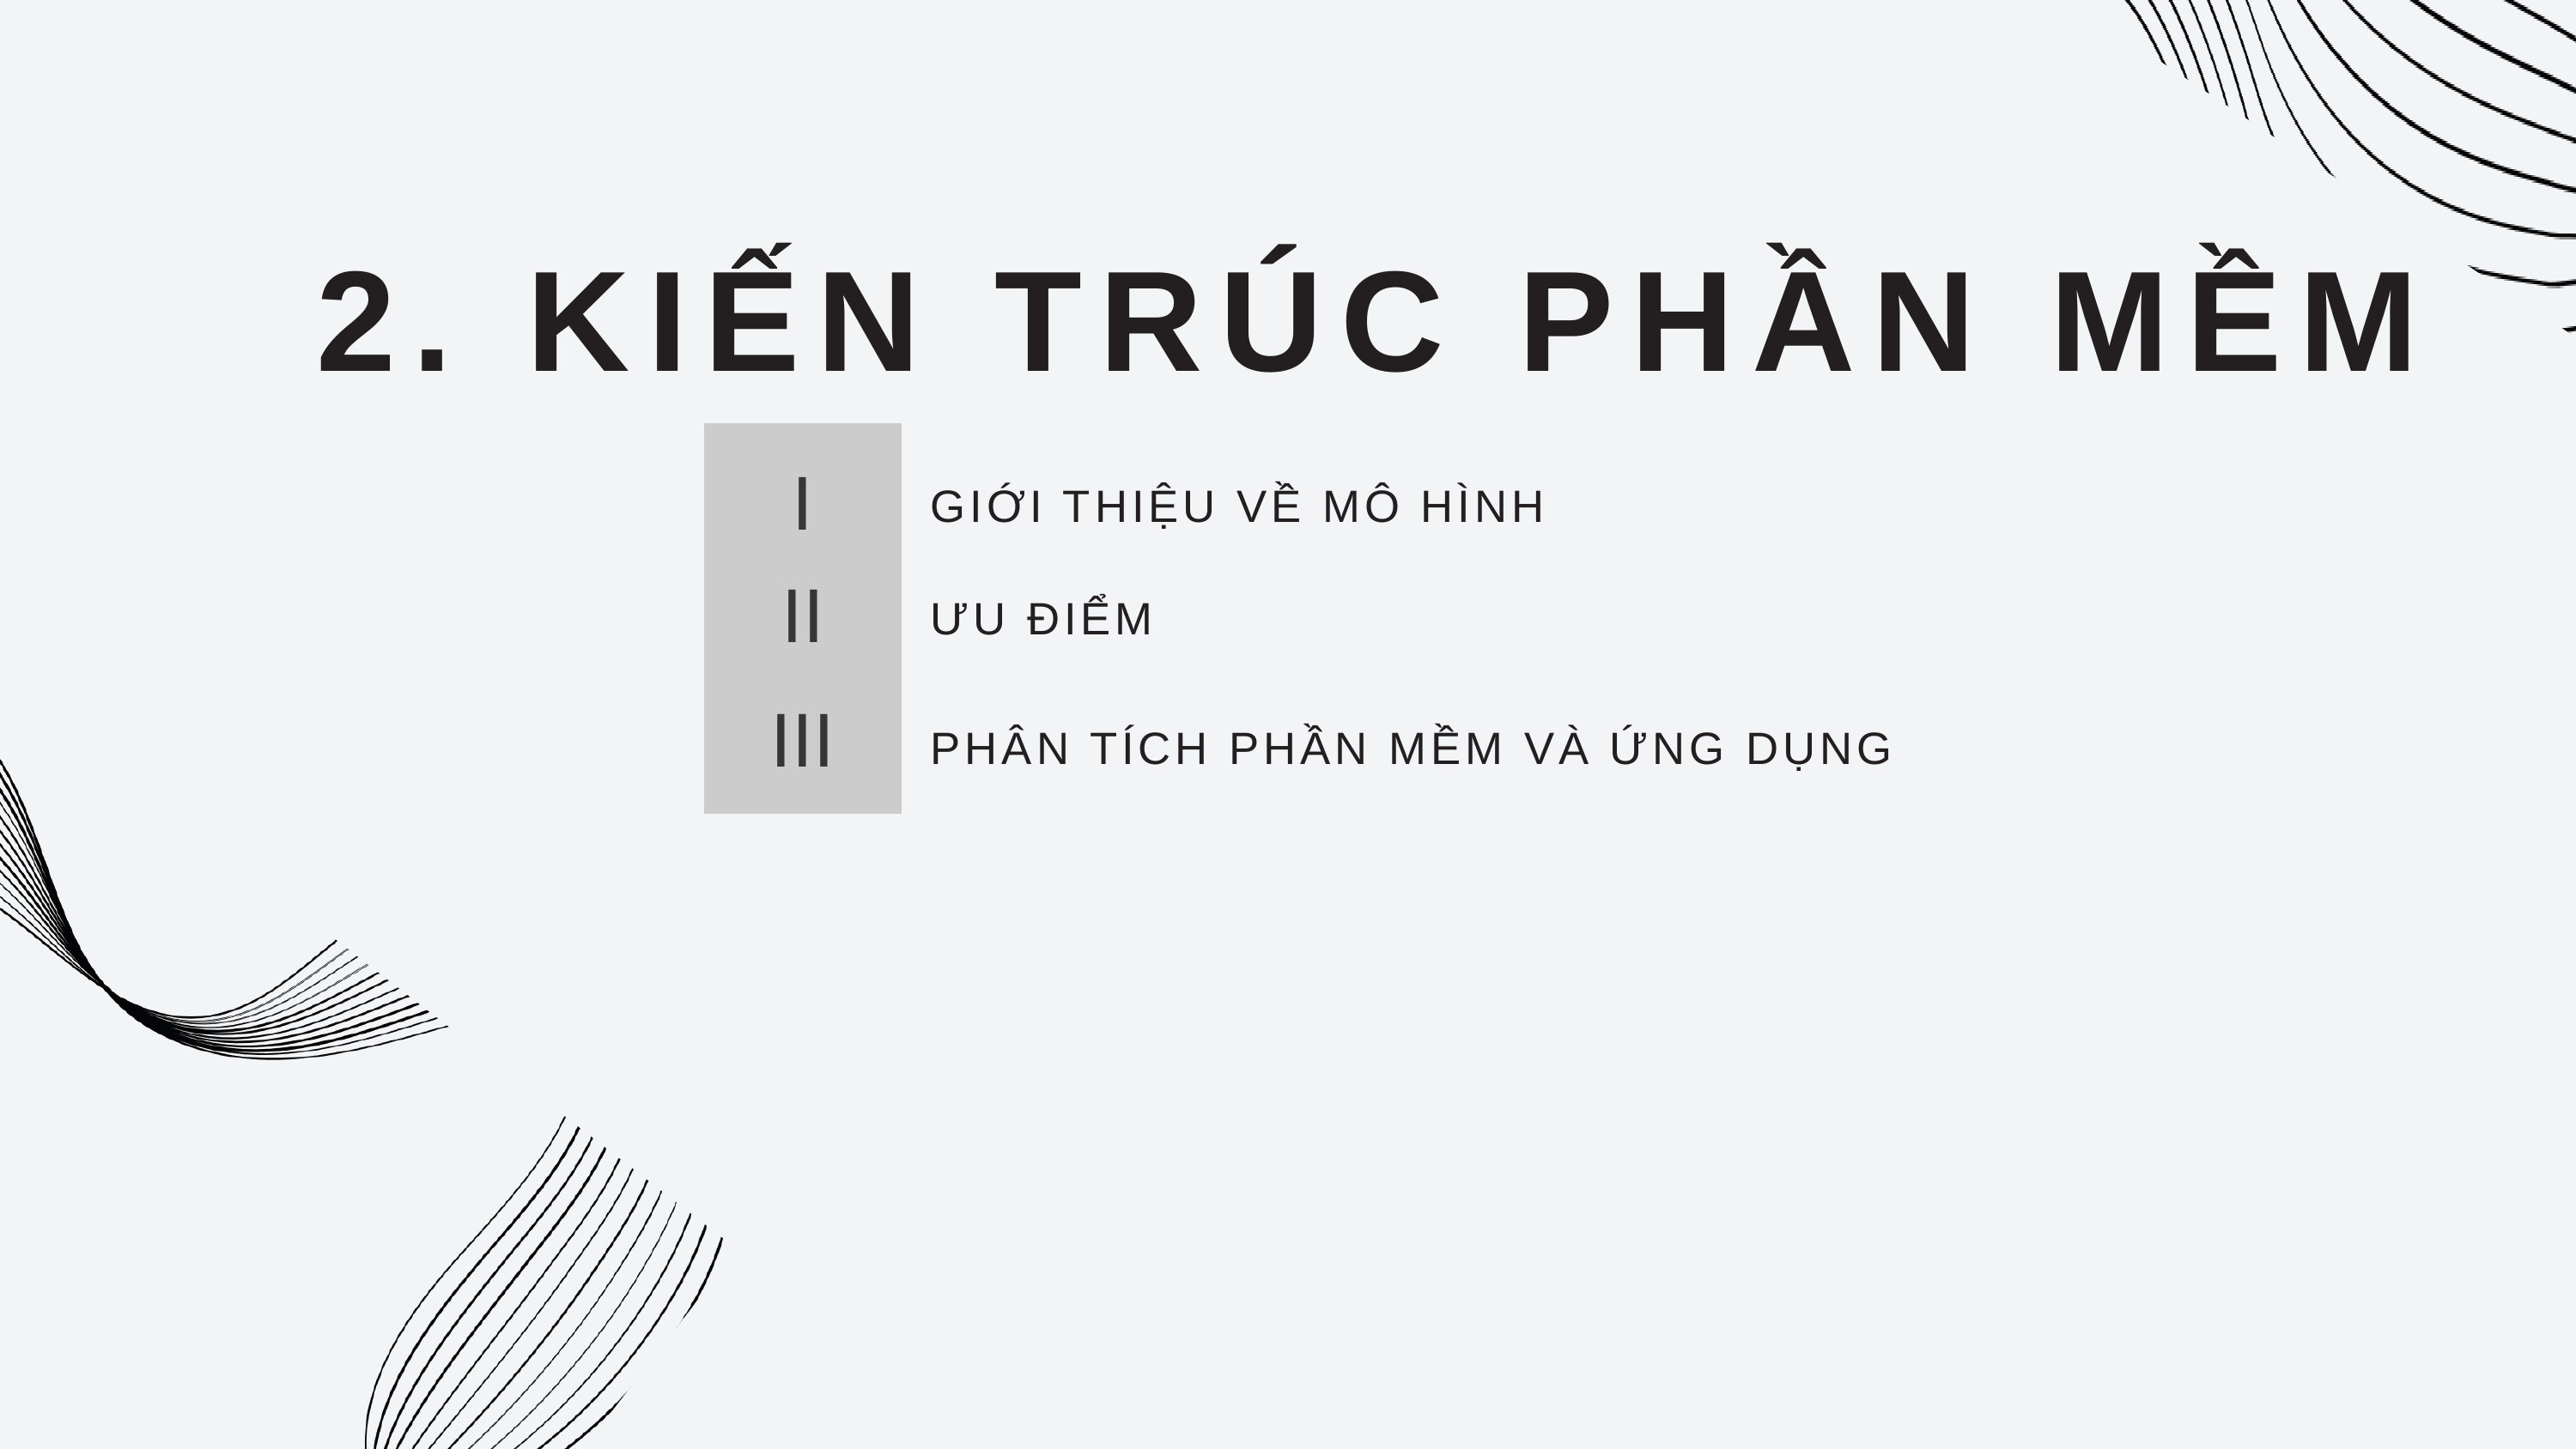

2. KIẾN TRÚC PHẦN MỀM

I
GIỚI THIỆU VỀ MÔ HÌNH
II
ƯU ĐIỂM
III
PHÂN TÍCH PHẦN MỀM VÀ ỨNG DỤNG